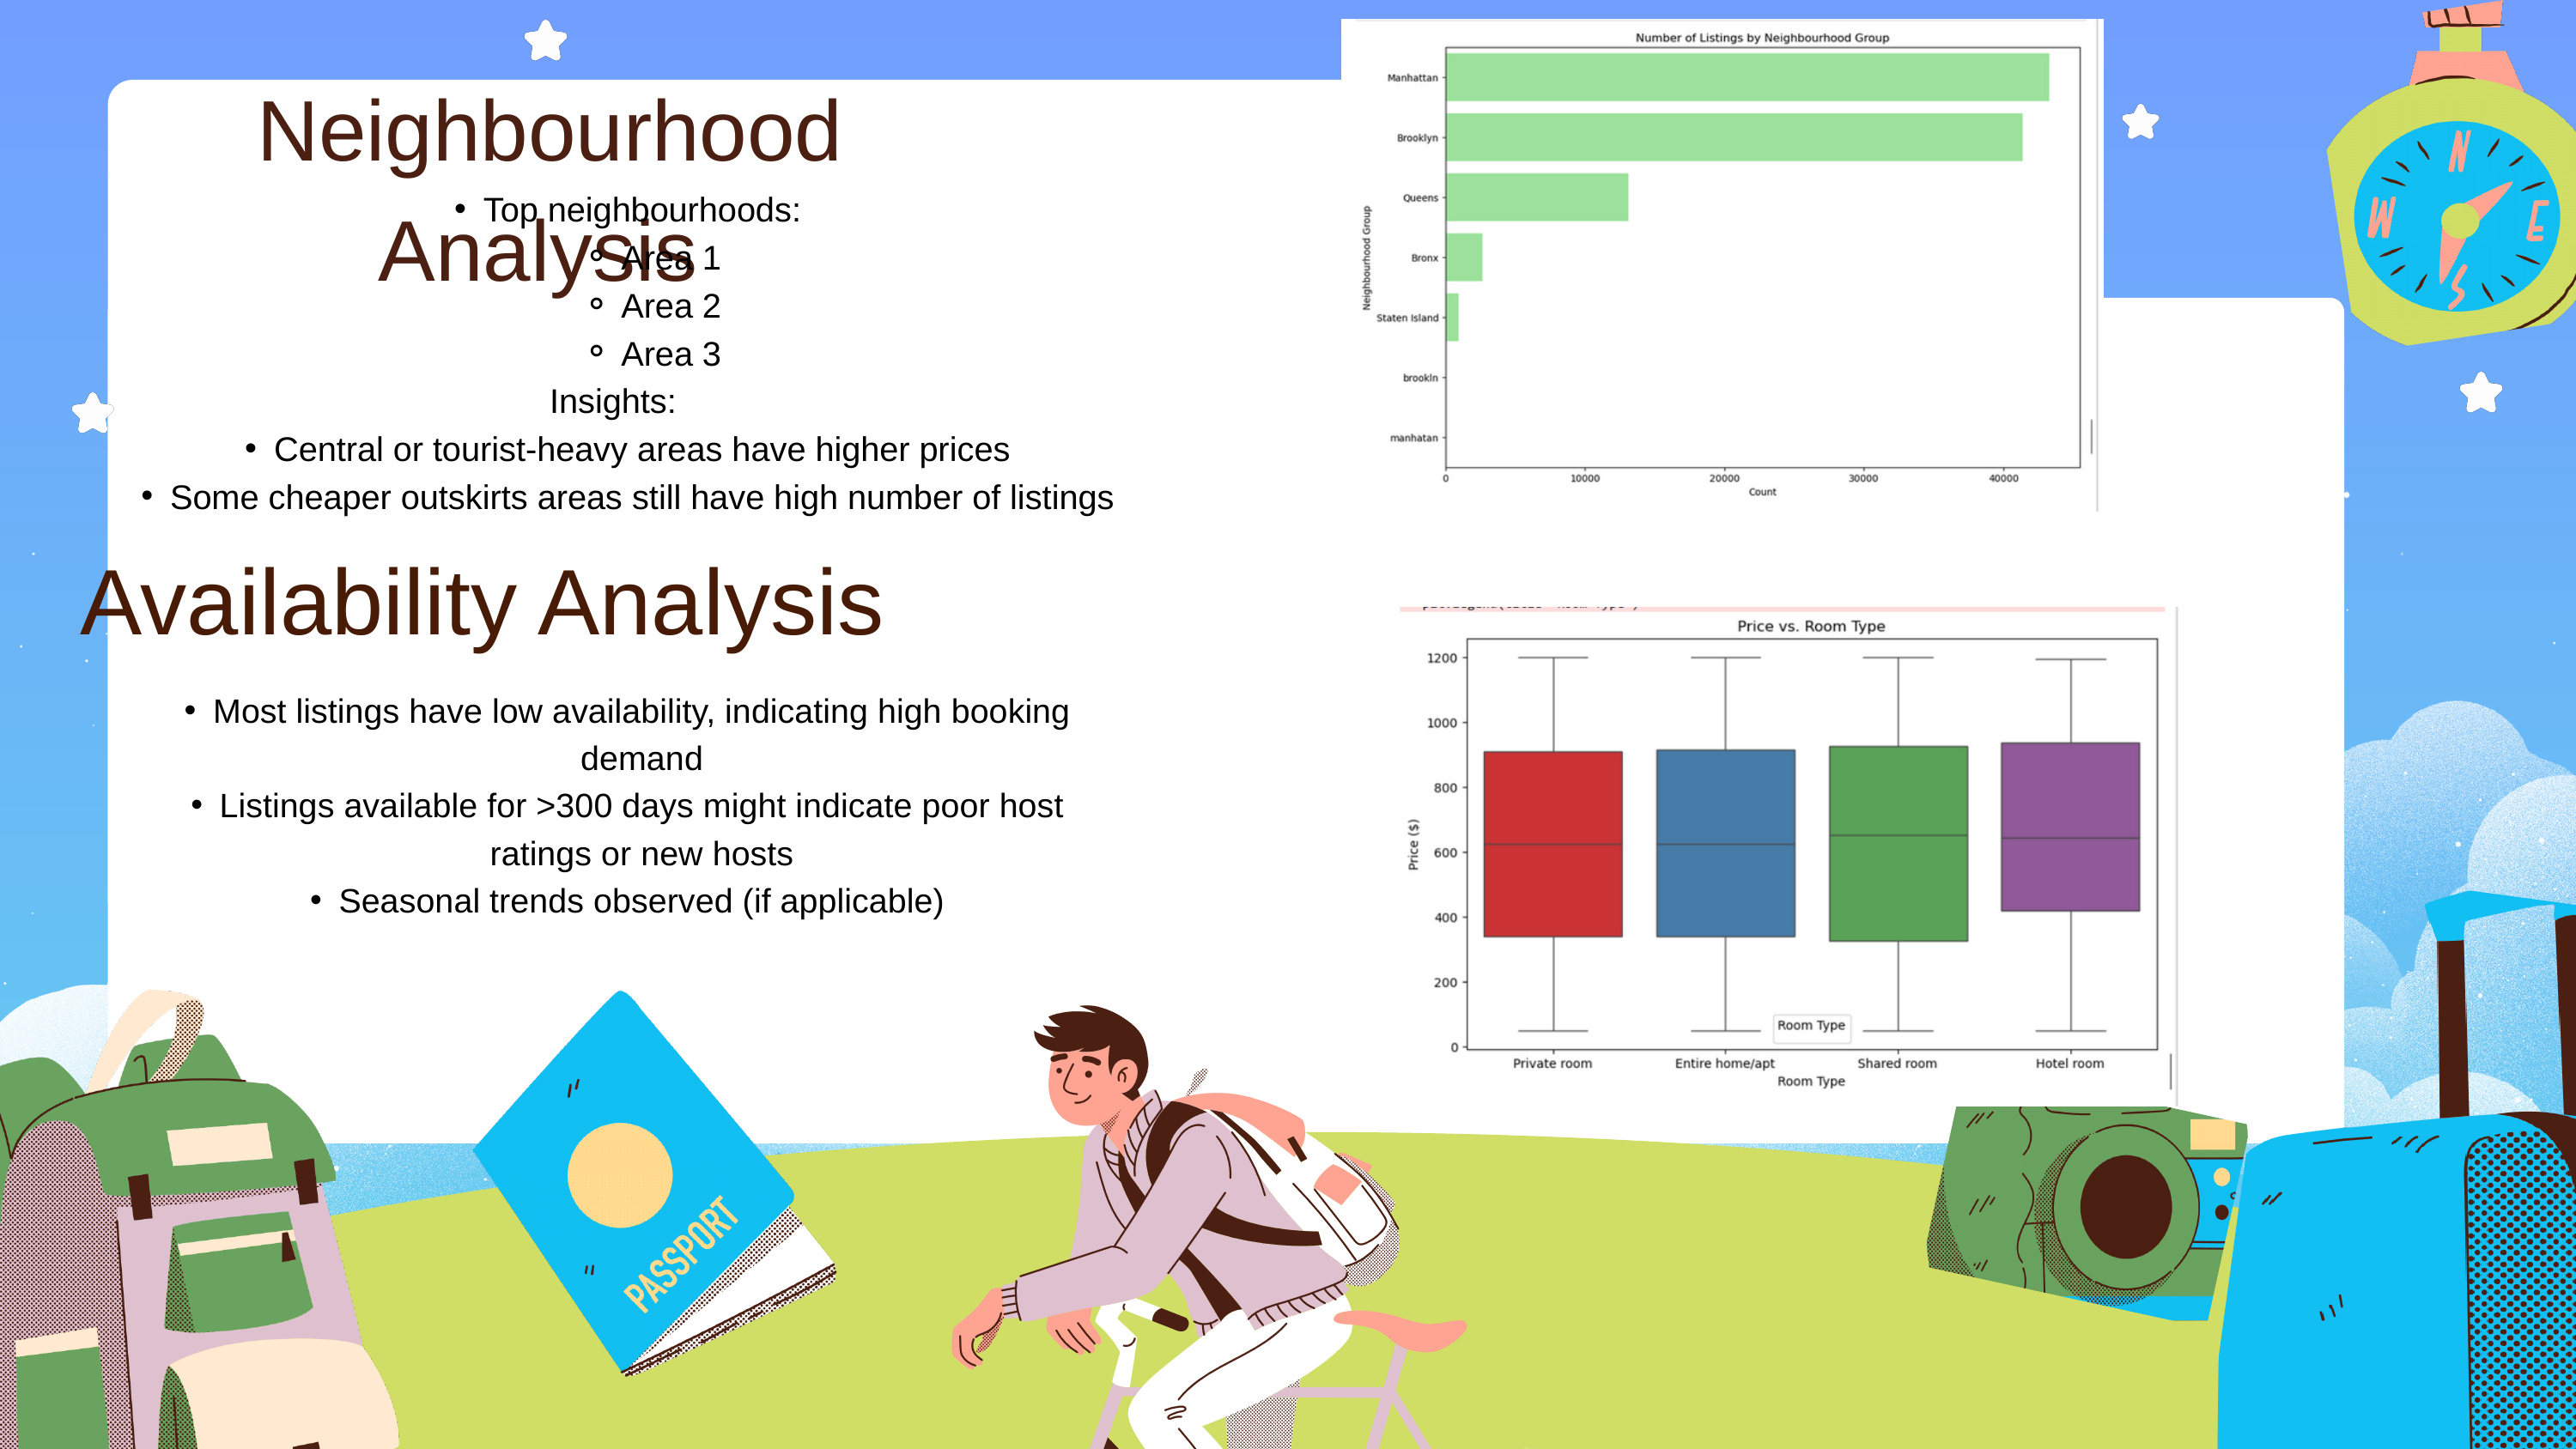

Neighbourhood Analysis

Top neighbourhoods:
Area 1
Area 2
Area 3
Insights:
Central or tourist-heavy areas have higher prices
Some cheaper outskirts areas still have high number of listings

 Availability Analysis

Most listings have low availability, indicating high booking demand
Listings available for >300 days might indicate poor host ratings or new hosts
Seasonal trends observed (if applicable)